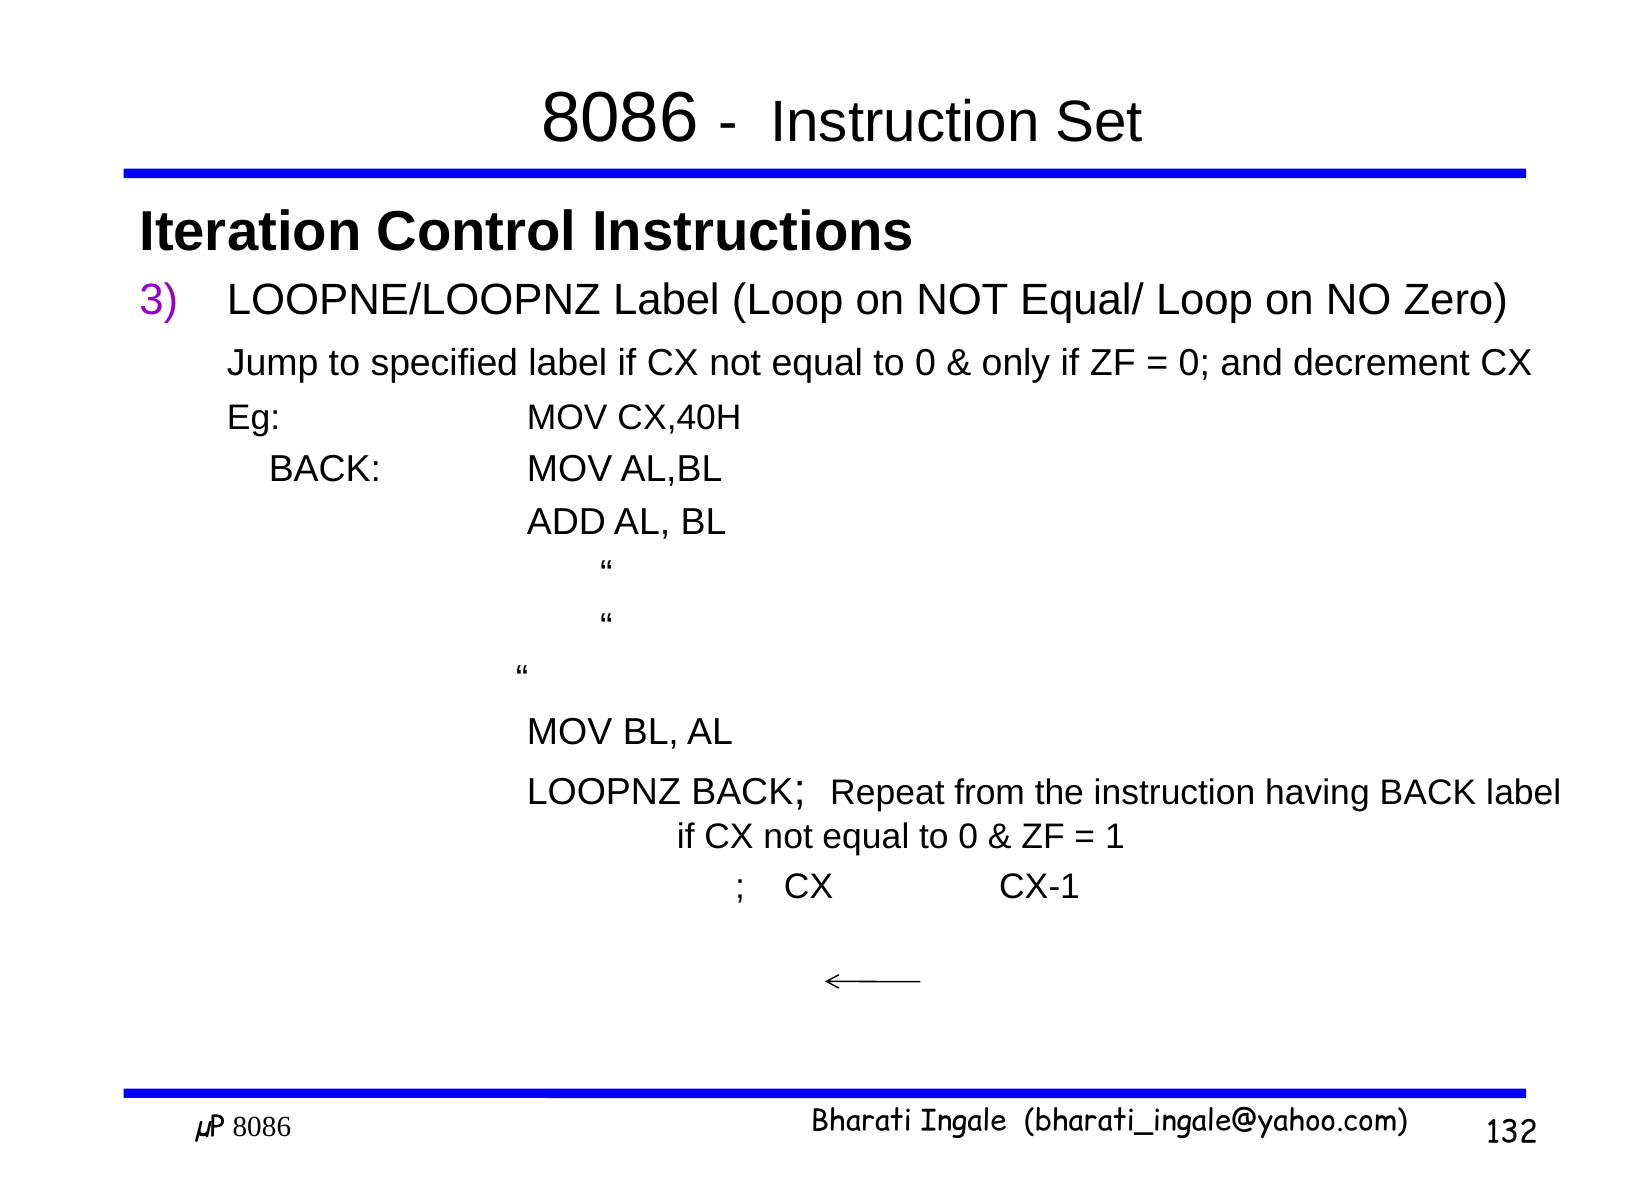

# 8086 -  Instruction Set
Iteration Control Instructions
LOOPNE/LOOPNZ Label (Loop on NOT Equal/ Loop on NO Zero)
	Jump to specified label if CX not equal to 0 & only if ZF = 0; and decrement CX
	Eg:		MOV CX,40H
	    BACK:	MOV AL,BL
			ADD AL, BL
			       “
			       “
                                    “
			MOV BL, AL
			LOOPNZ BACK;  Repeat from the instruction having BACK label 				if CX not equal to 0 & ZF = 1
				      ;    CX                 CX-1

132